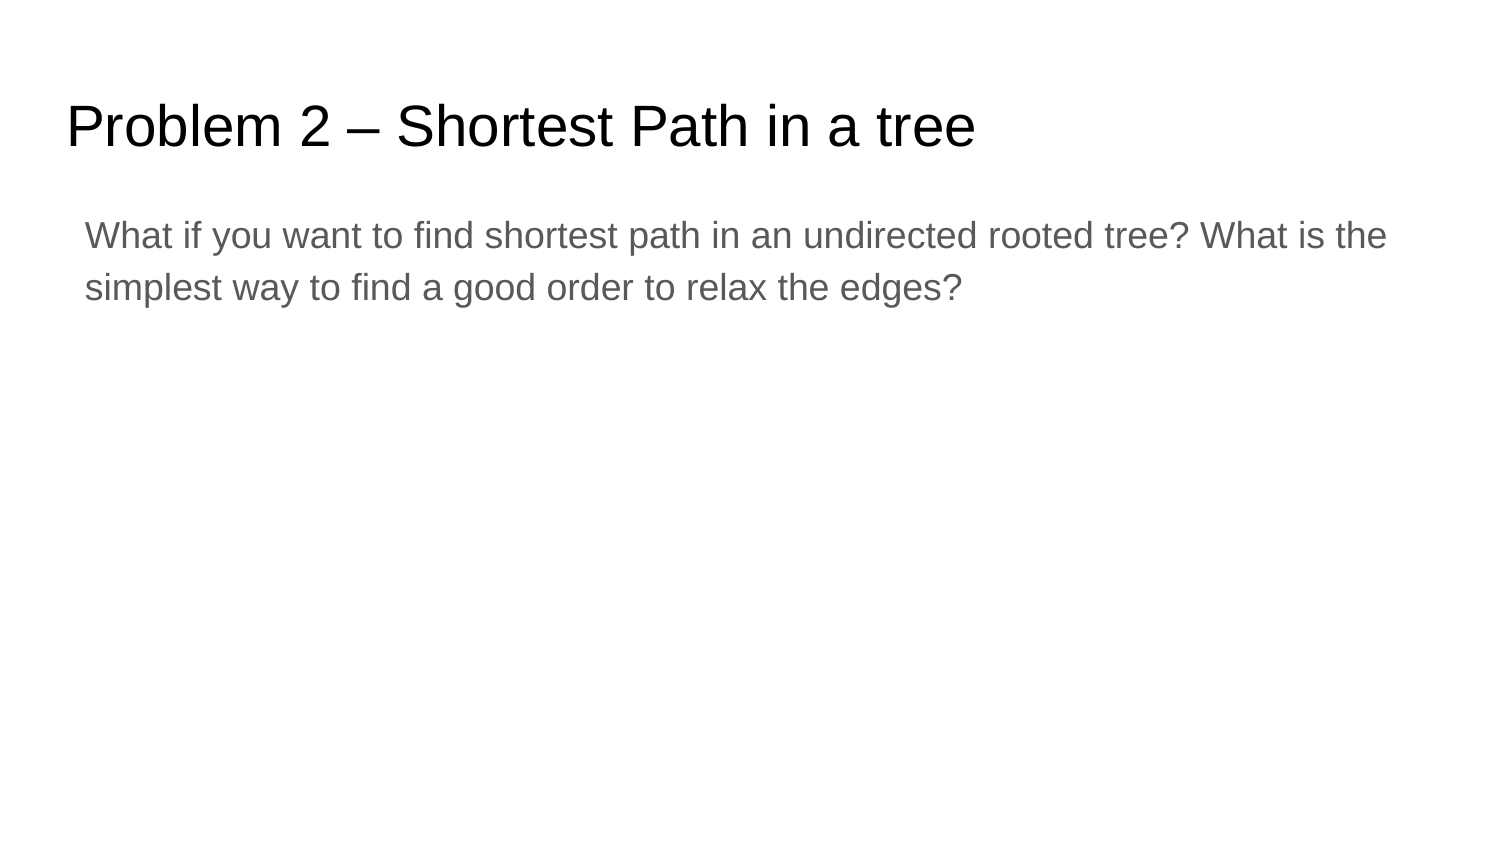

# Problem 2 – Shortest Path in a tree
What if you want to find shortest path in an undirected rooted tree? What is the simplest way to find a good order to relax the edges?